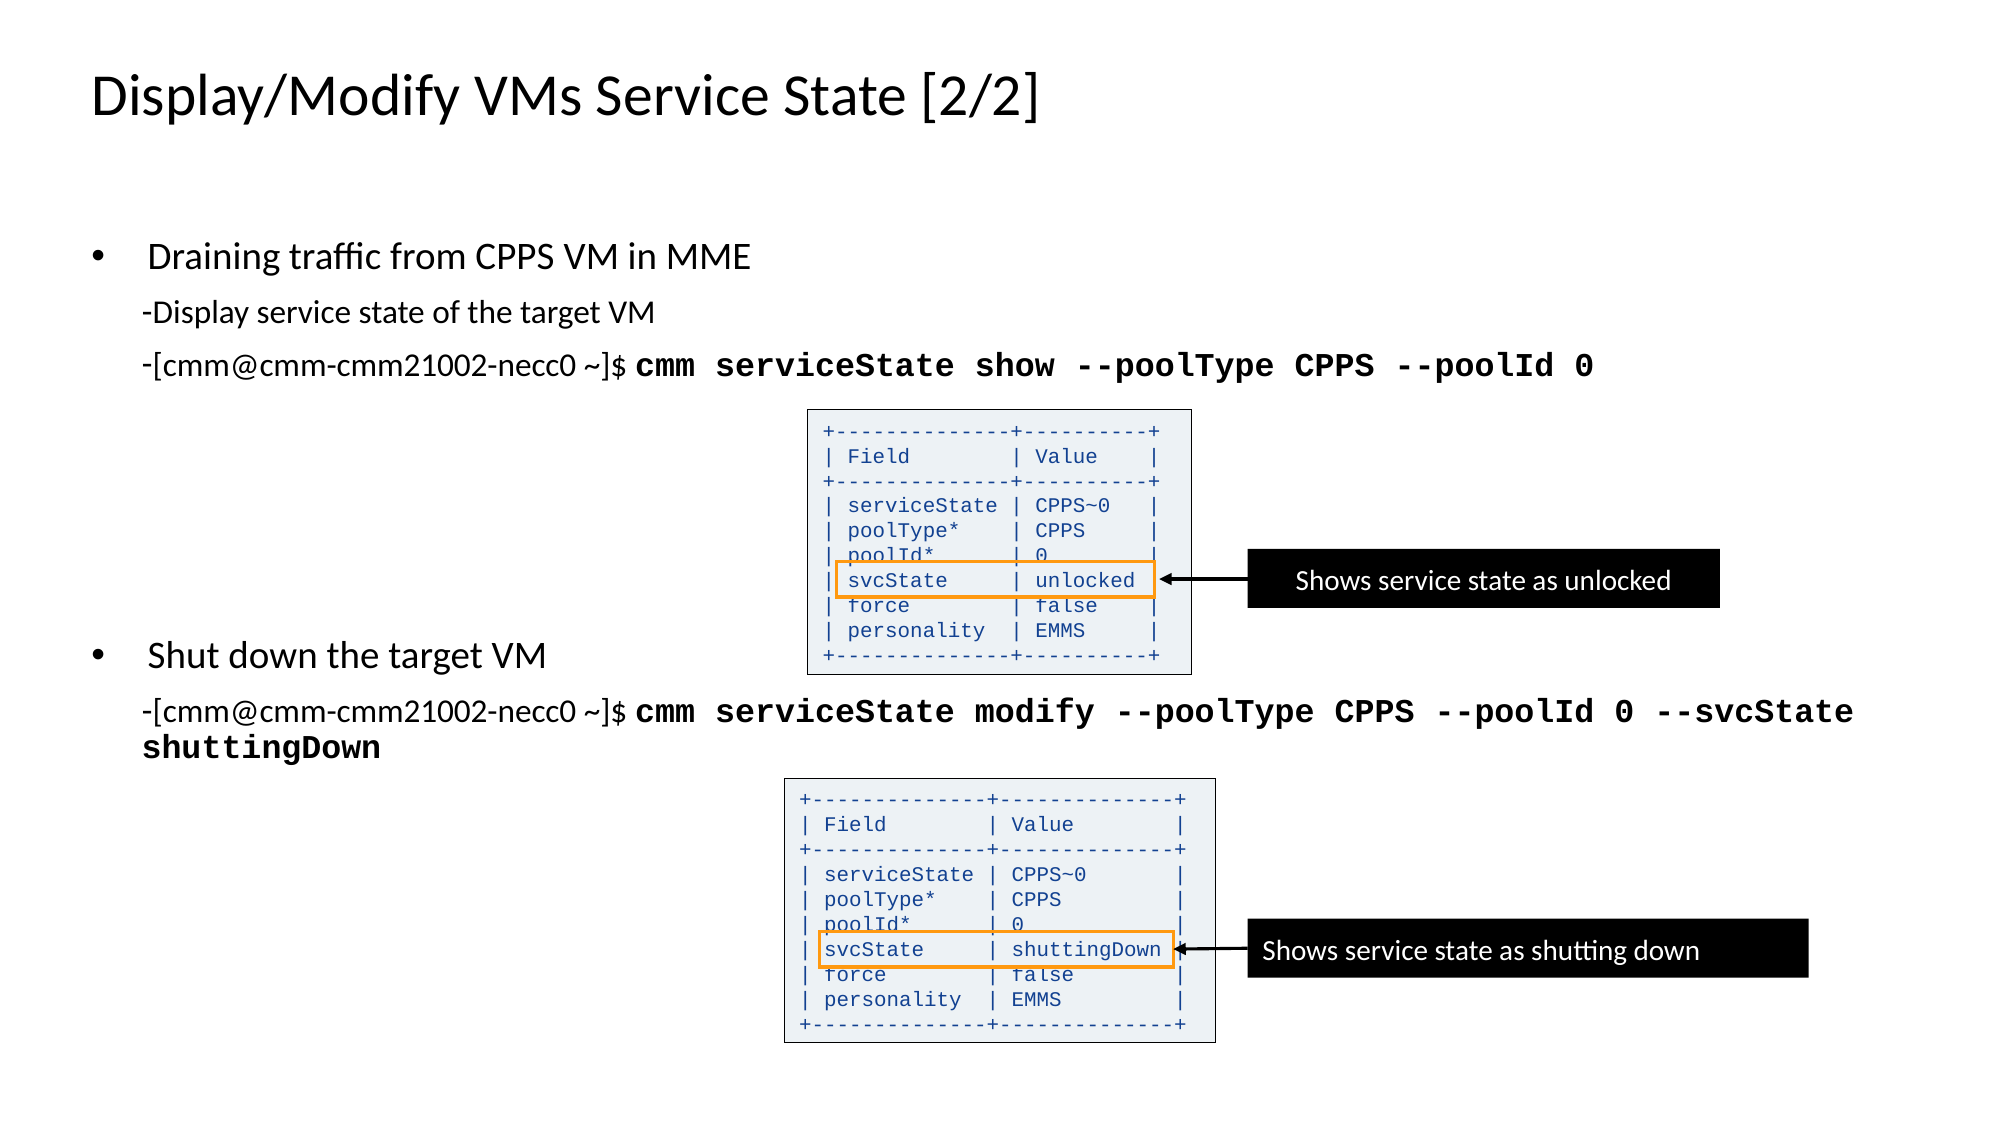

Slide excluded from Table of Contents
# Display/Modify VMs Service State [2/2]
Draining traffic from CPPS VM in MME
Display service state of the target VM
[cmm@cmm-cmm21002-necc0 ~]$ cmm serviceState show --poolType CPPS --poolId 0

Shut down the target VM
[cmm@cmm-cmm21002-necc0 ~]$ cmm serviceState modify --poolType CPPS --poolId 0 --svcState shuttingDown

+--------------+----------+
| Field        | Value    |
+--------------+----------+
| serviceState | CPPS~0   |
| poolType*    | CPPS     |
| poolId*      | 0        |
| svcState     | unlocked |
| force        | false    |
| personality  | EMMS     |
+--------------+----------+
Shows service state as unlocked

+--------------+--------------+
| Field        | Value        |
+--------------+--------------+
| serviceState | CPPS~0       |
| poolType*    | CPPS         |
| poolId*      | 0            |
| svcState     | shuttingDown |
| force        | false        |
| personality  | EMMS         |
+--------------+--------------+
Shows service state as shutting down